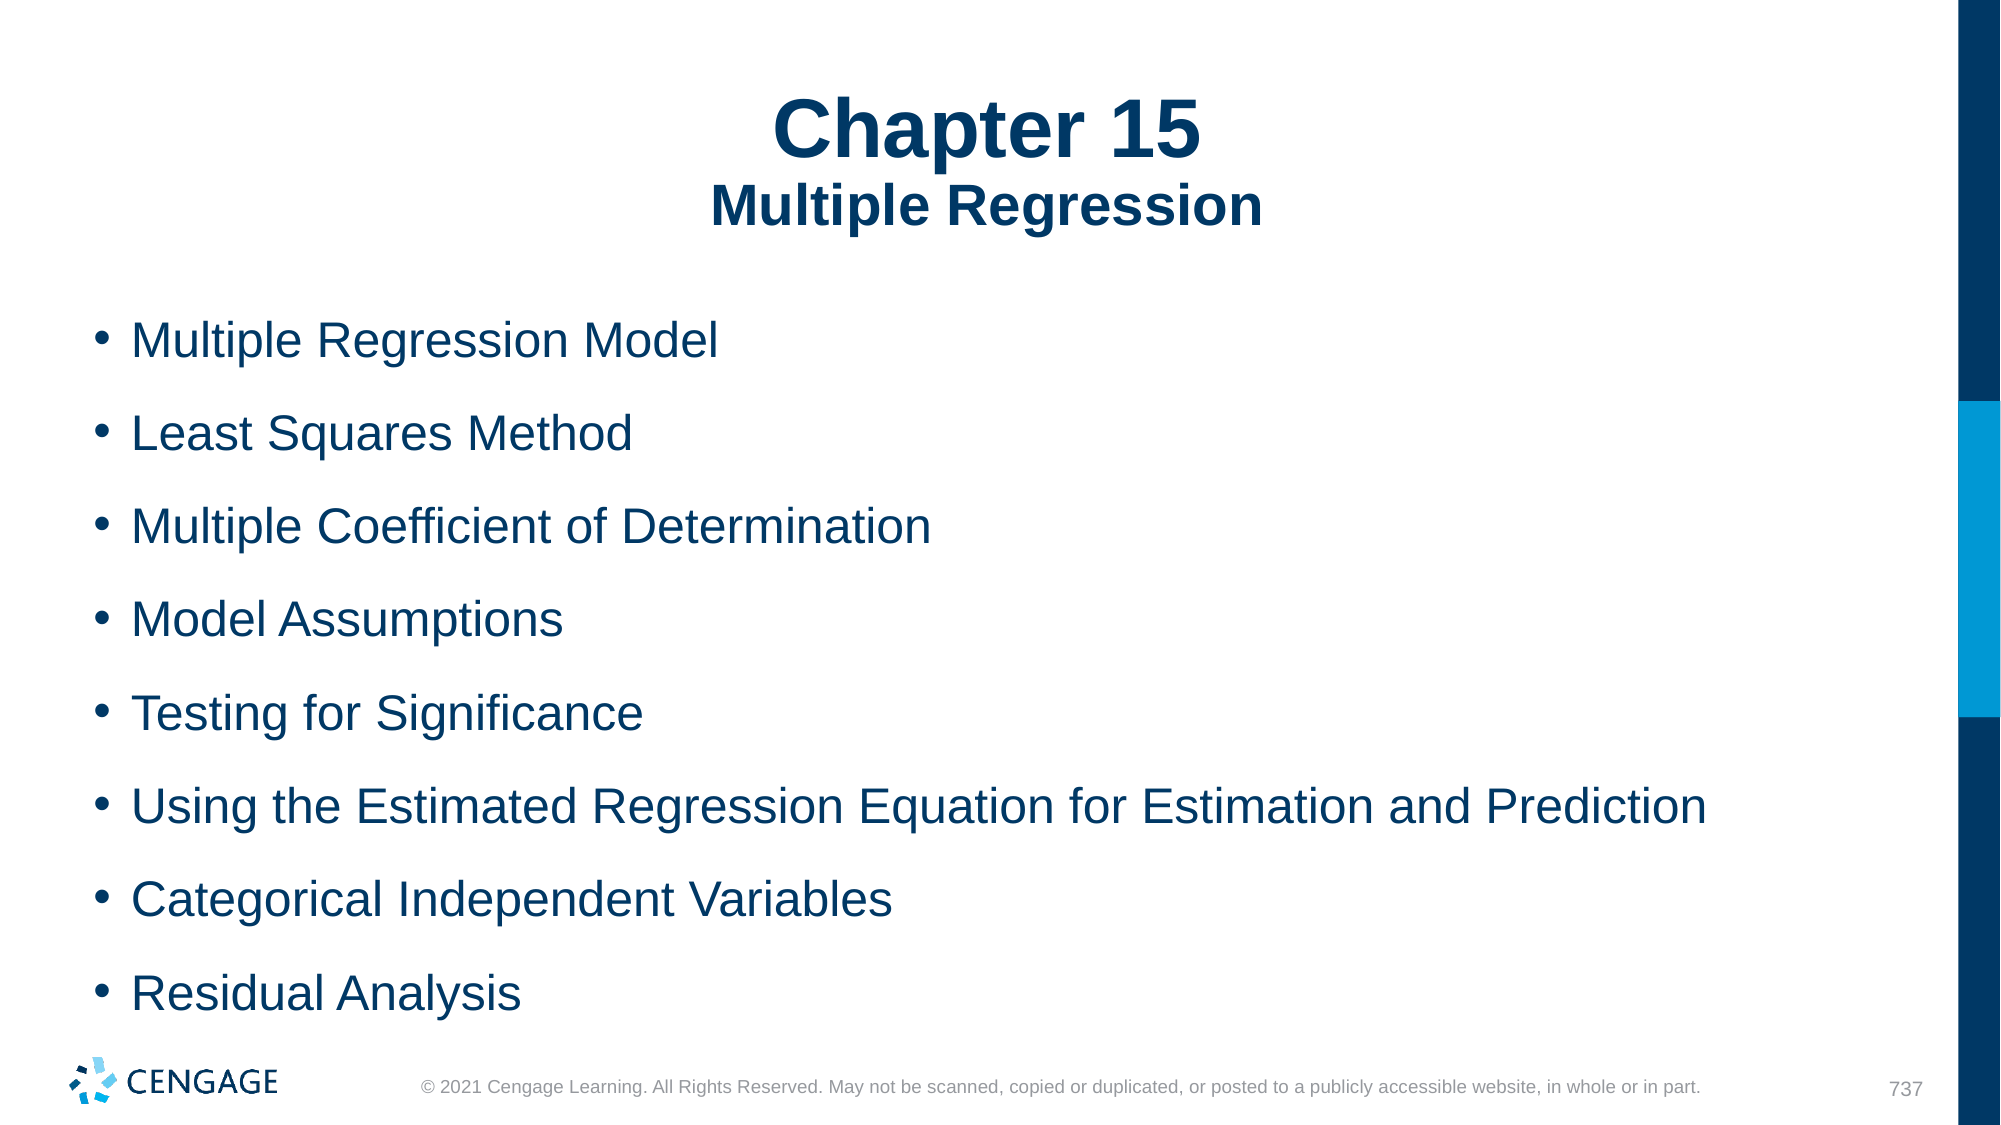

# Chapter 15 Multiple Regression
Multiple Regression Model
Least Squares Method
Multiple Coefficient of Determination
Model Assumptions
Testing for Significance
Using the Estimated Regression Equation for Estimation and Prediction
Categorical Independent Variables
Residual Analysis